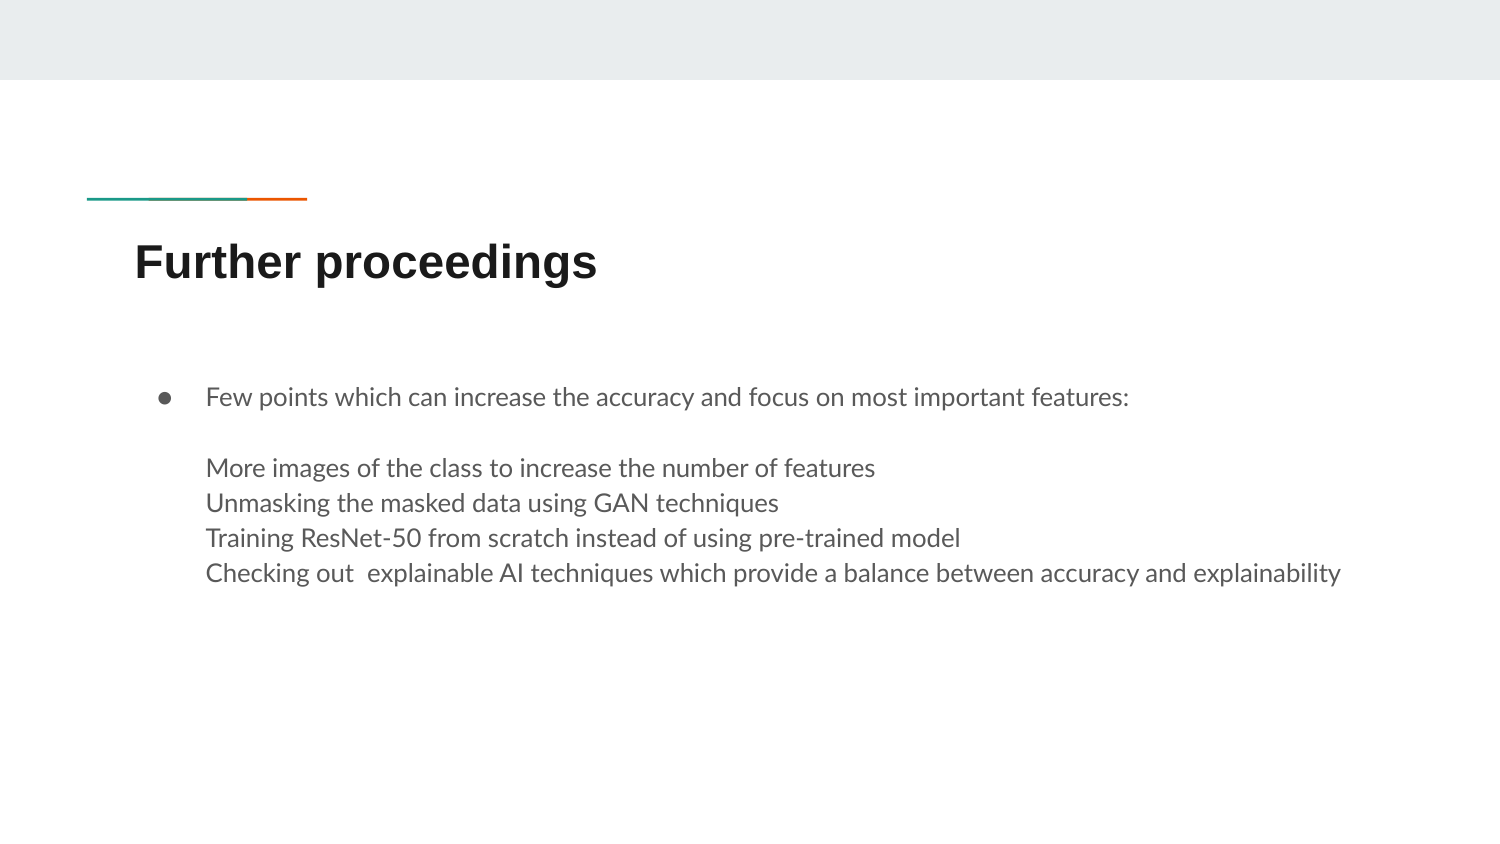

# Further proceedings
Few points which can increase the accuracy and focus on most important features:
More images of the class to increase the number of features
Unmasking the masked data using GAN techniques
Training ResNet-50 from scratch instead of using pre-trained model
Checking out  explainable AI techniques which provide a balance between accuracy and explainability